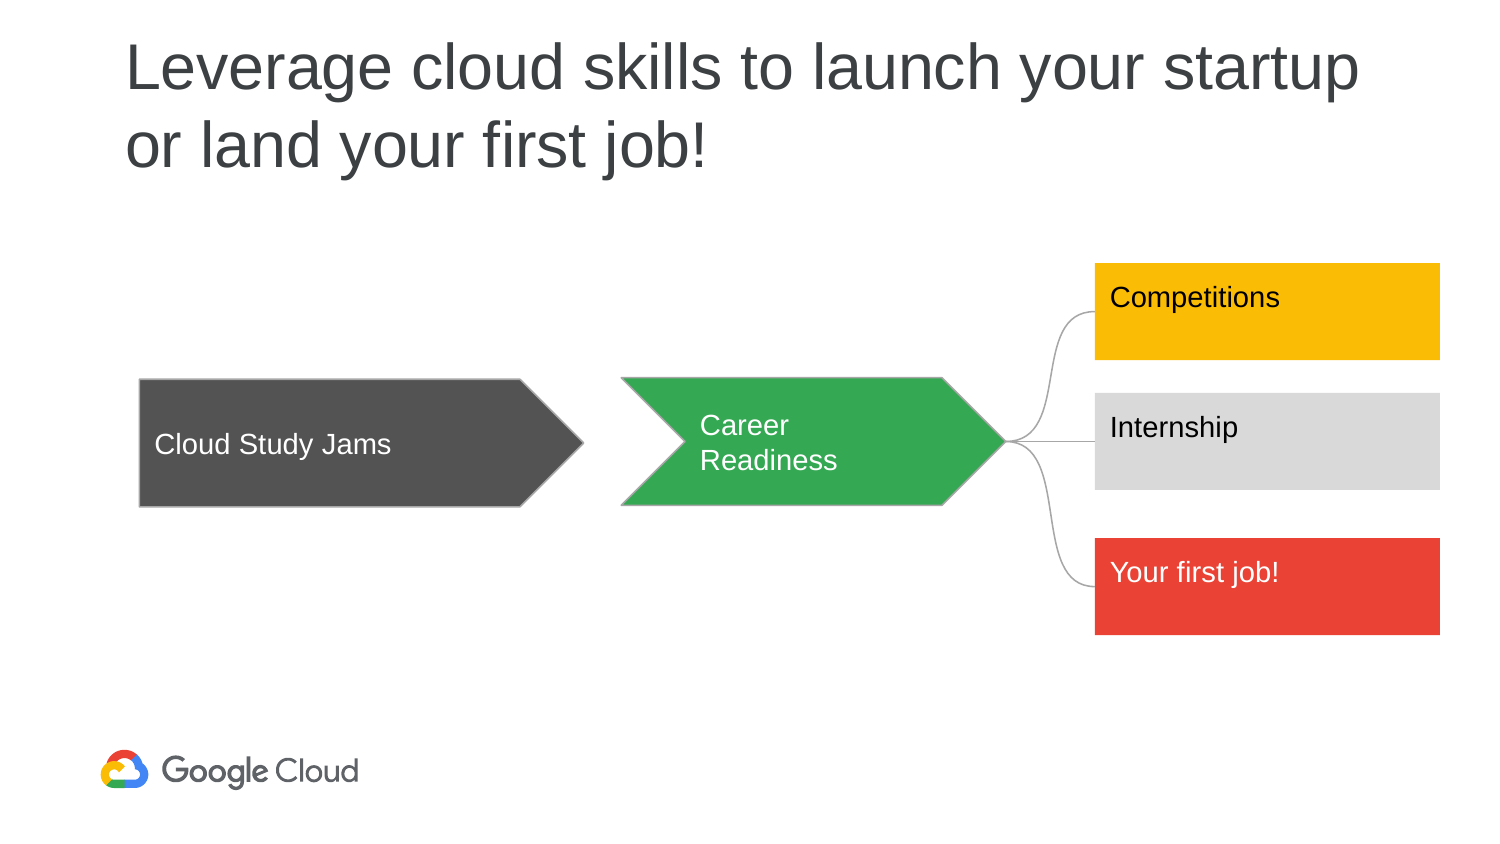

# Leverage cloud skills to launch your startup or land your first job!
Competitions
Career Readiness
Cloud Study Jams
Internship
Your first job!